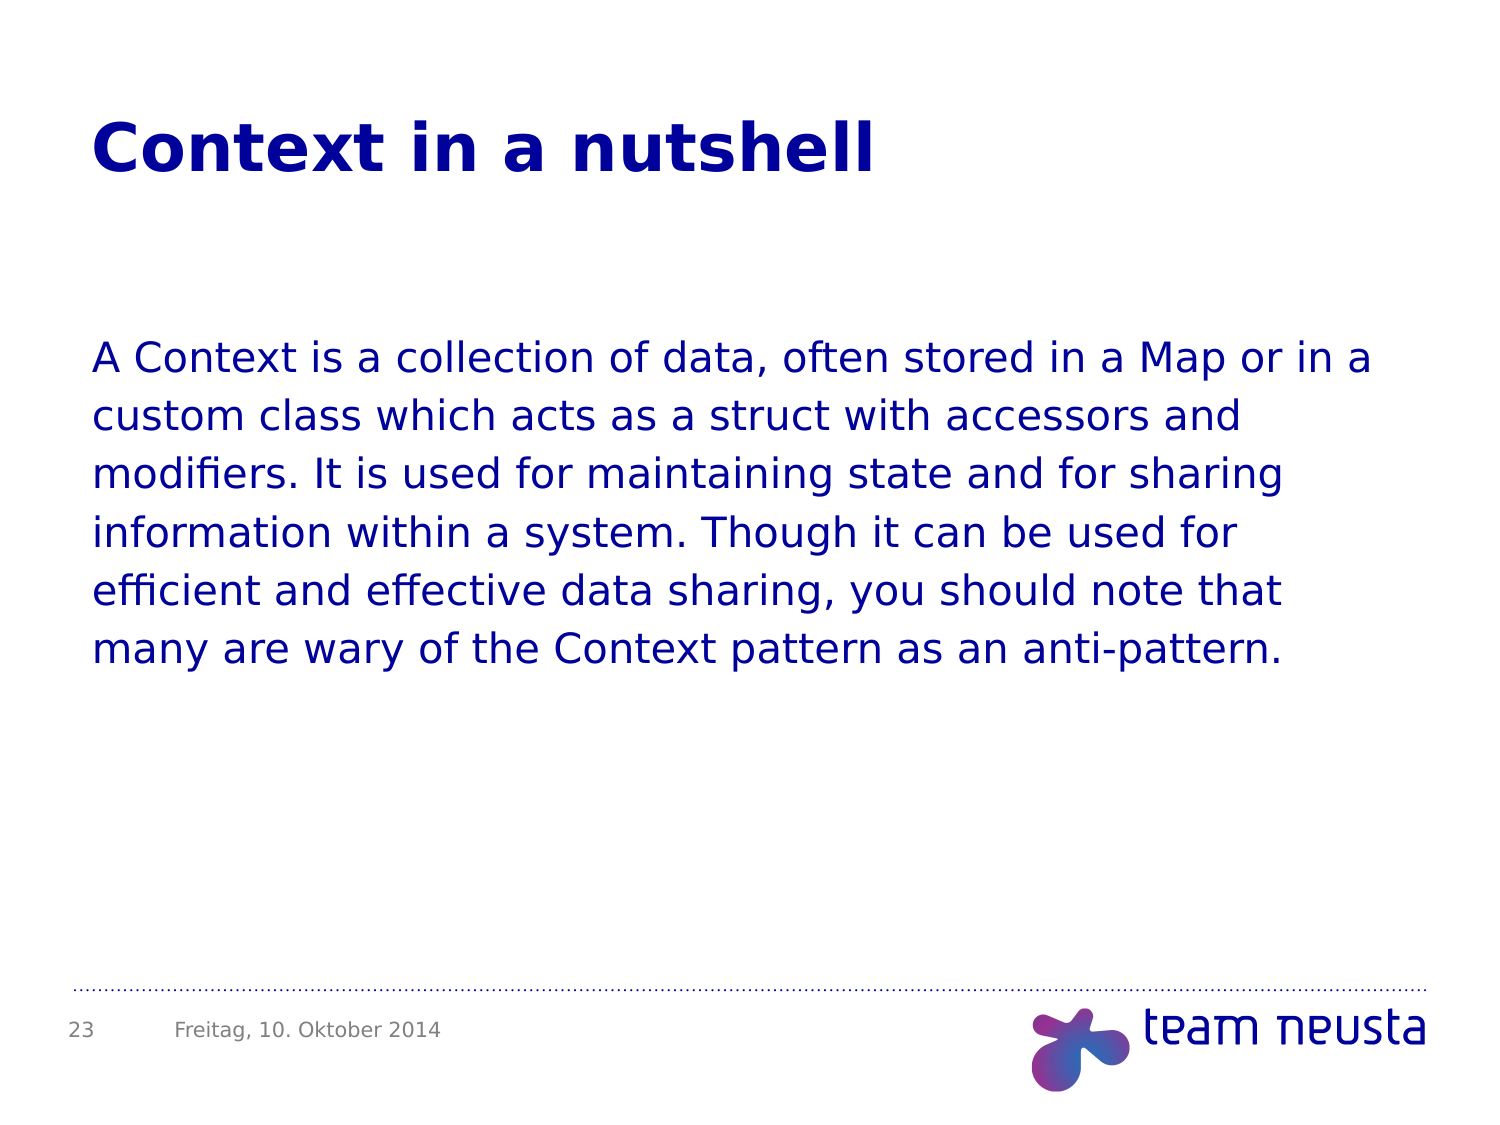

# Context in a nutshell
A Context is a collection of data, often stored in a Map or in a custom class which acts as a struct with accessors and modifiers. It is used for maintaining state and for sharing information within a system. Though it can be used for efficient and effective data sharing, you should note that many are wary of the Context pattern as an anti-pattern.
23
Freitag, 10. Oktober 2014